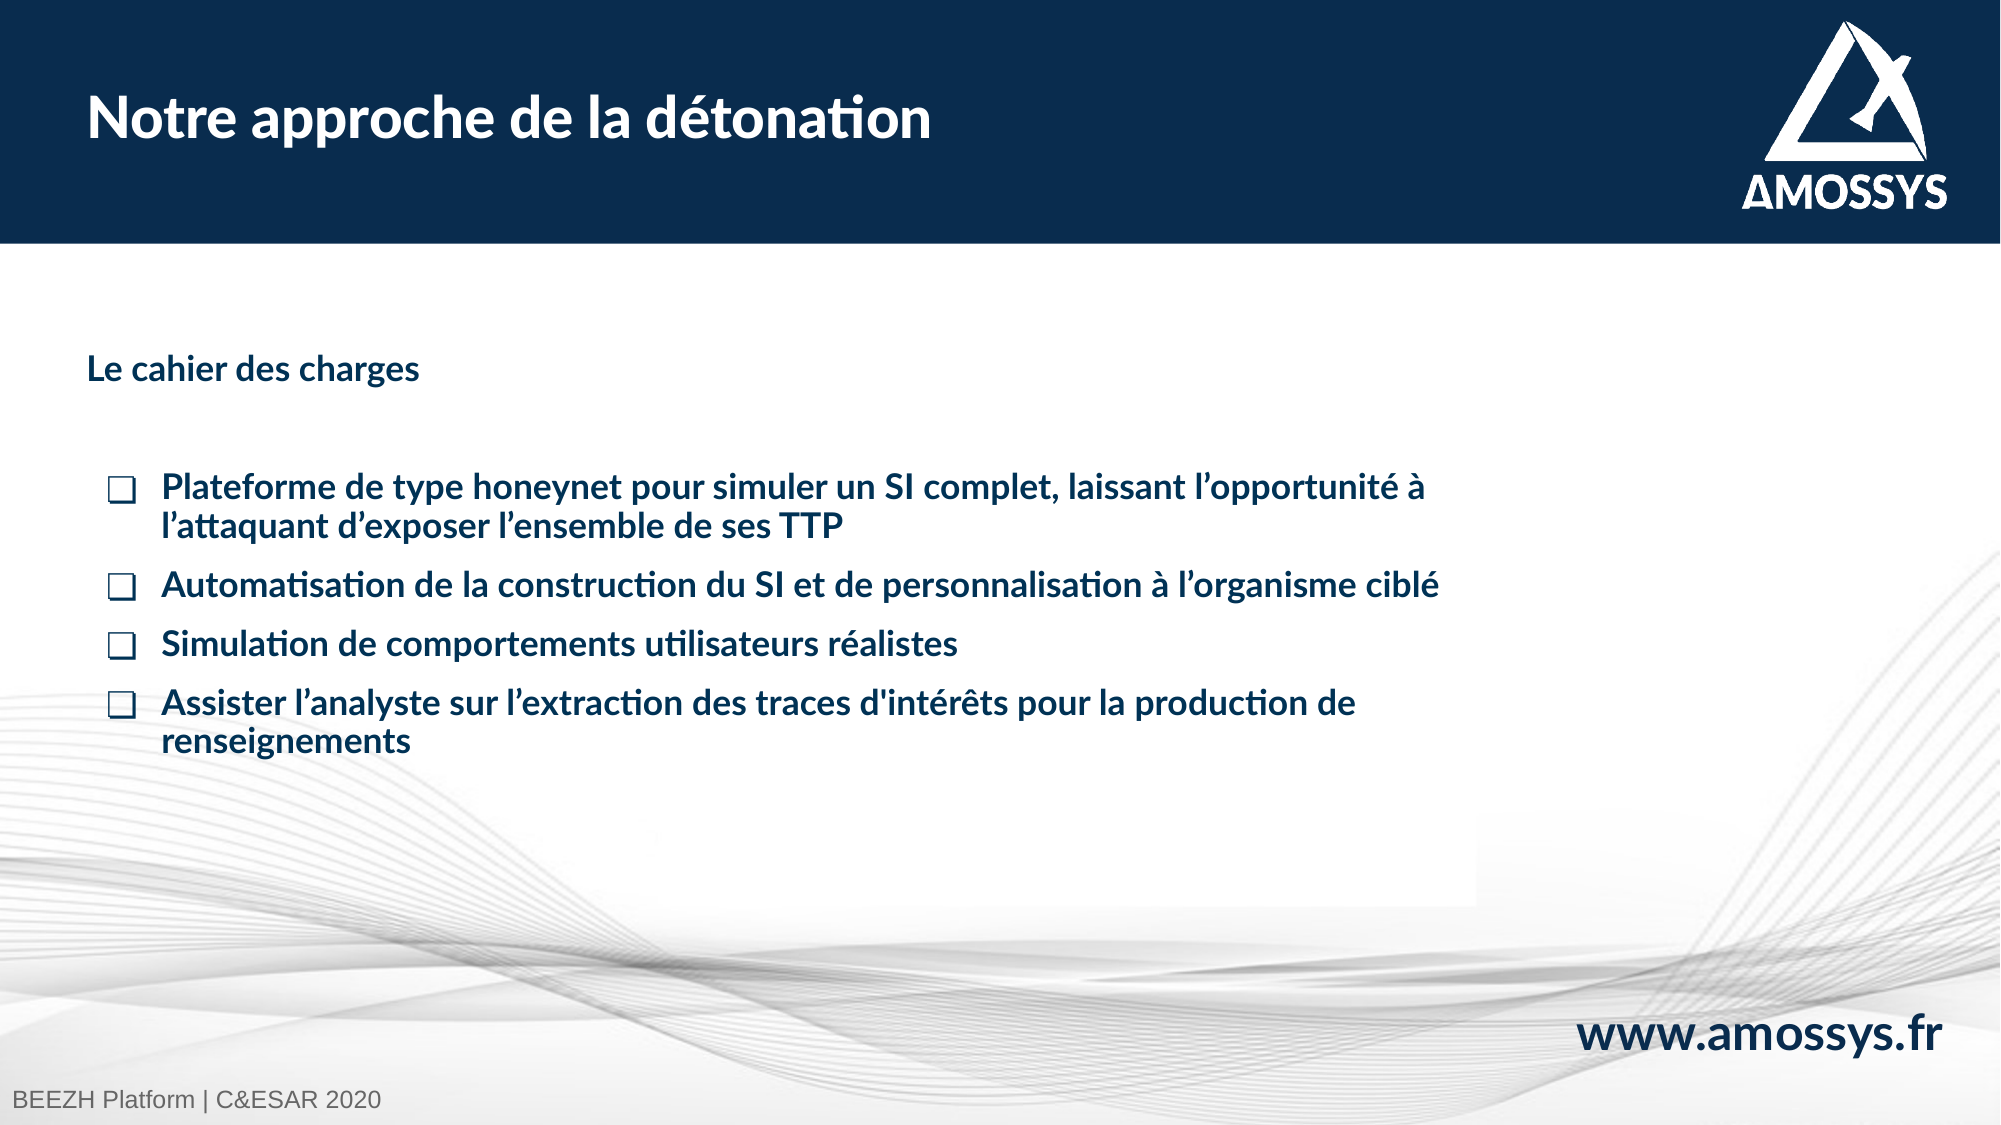

# Notre approche de la détonation

Le cahier des charges

Plateforme de type honeynet pour simuler un SI complet, laissant l’opportunité à l’attaquant d’exposer l’ensemble de ses TTP
Automatisation de la construction du SI et de personnalisation à l’organisme ciblé
Simulation de comportements utilisateurs réalistes
Assister l’analyste sur l’extraction des traces d'intérêts pour la production de renseignements